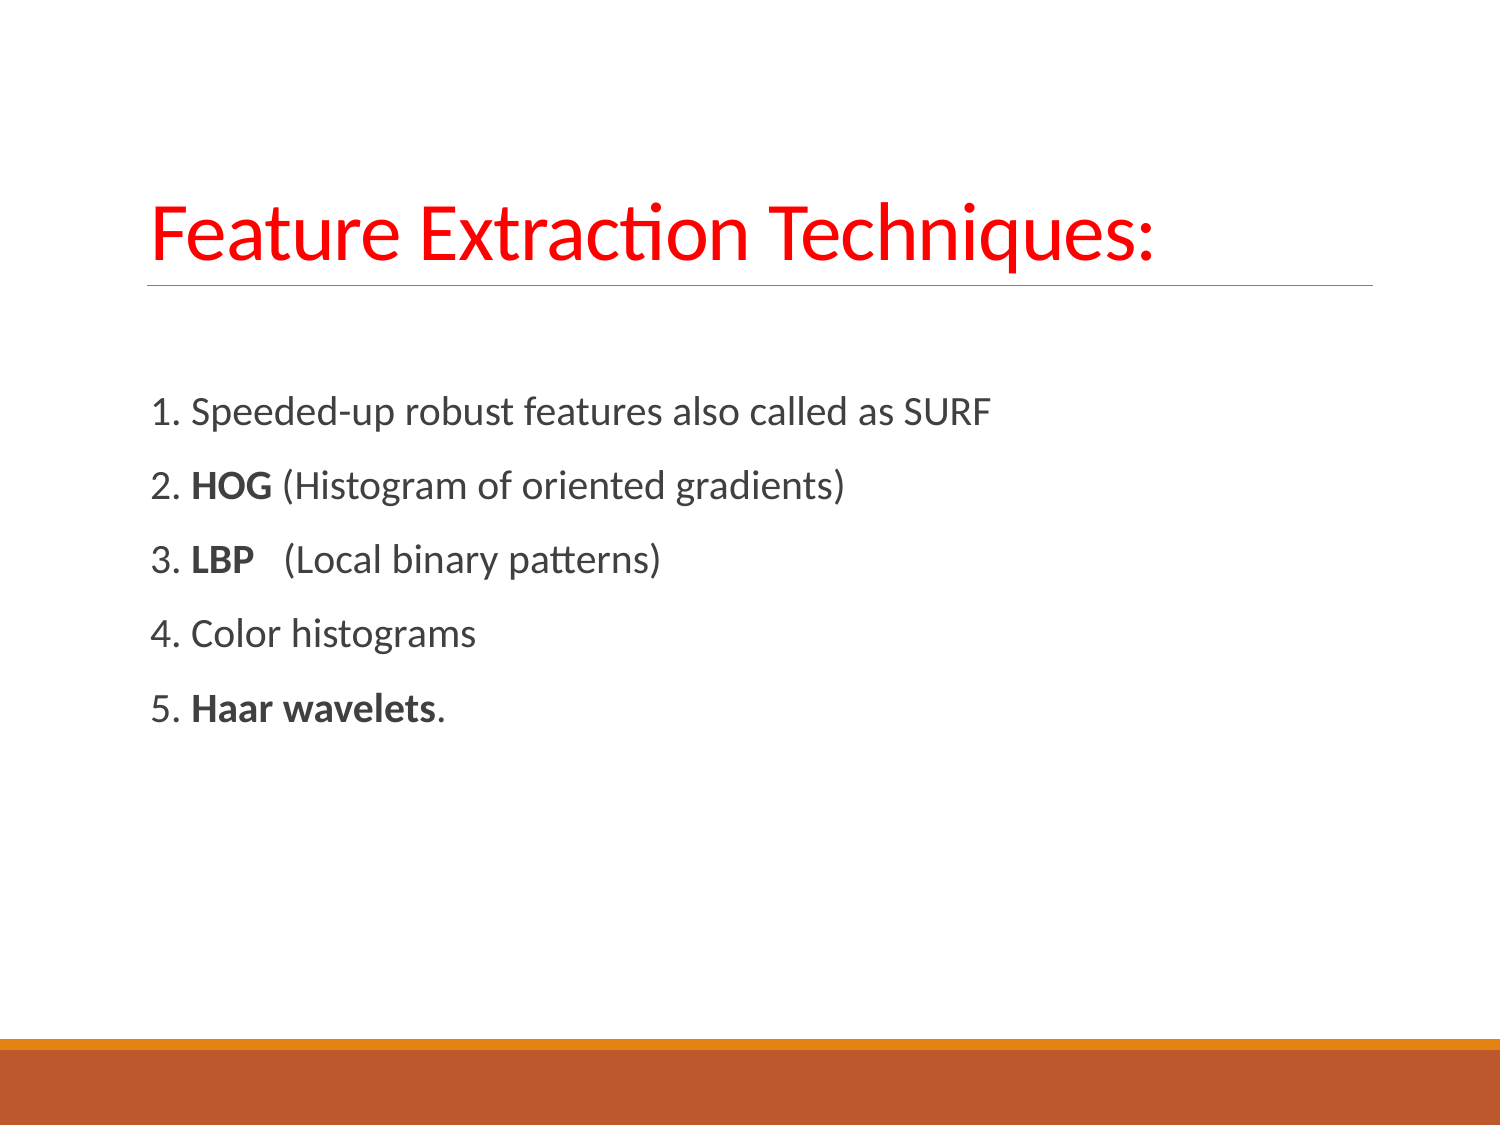

# Feature Extraction Techniques:

1. Speeded-up robust features also called as SURF
2. HOG (Histogram of oriented gradients)
3. LBP   (Local binary patterns)
4. Color histograms
5. Haar wavelets.